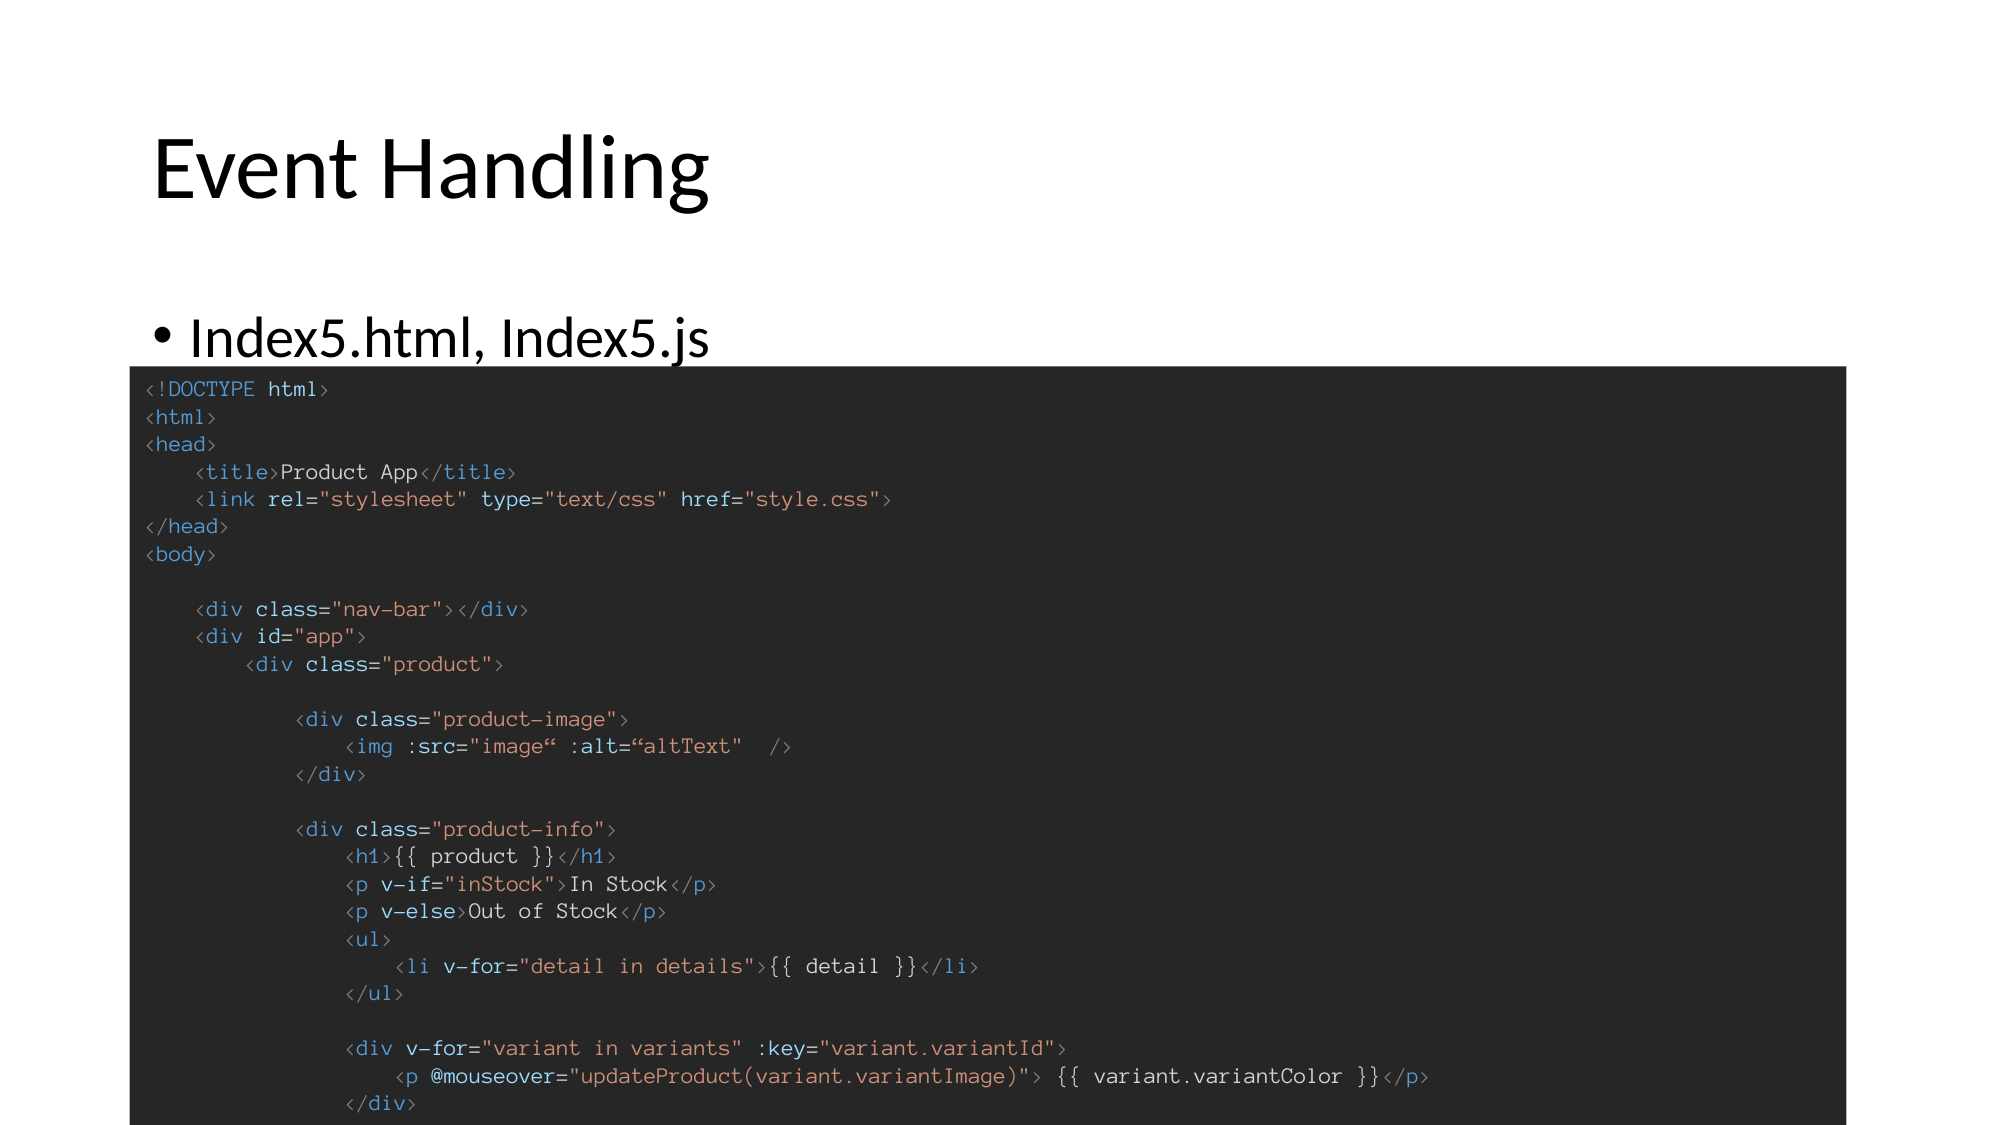

# Event Handling
Index5.html, Index5.js
<!DOCTYPE html>
<html>
<head>
    <title>Product App</title>
    <link rel="stylesheet" type="text/css" href="style.css">
</head>
<body>
    <div class="nav-bar"></div>
    <div id="app">
        <div class="product">

            <div class="product-image">
                <img :src="image“ :alt=“altText"  />
            </div>

            <div class="product-info">
                <h1>{{ product }}</h1>
                <p v-if="inStock">In Stock</p>
                <p v-else>Out of Stock</p>
                <ul>
                    <li v-for="detail in details">{{ detail }}</li>
                </ul>
                <div v-for="variant in variants" :key="variant.variantId">
                    <p @mouseover="updateProduct(variant.variantImage)"> {{ variant.variantColor }}</p>
                </div>
                <!-- <button v-on:click="cart += 1">Add to Cart</button> -->
                <button v-on:click="addToCart">Add to Cart</button>
                <div class="cart">
                    <p>Cart({{cart}})</p>
                </div>
            </div>
        </div>
    </div>
    <script src="https://cdn.jsdelivr.net/npm/vue@2.5.13/dist/vue.js"></script>
    <script src="index5.js"></script>
</body>
</html>